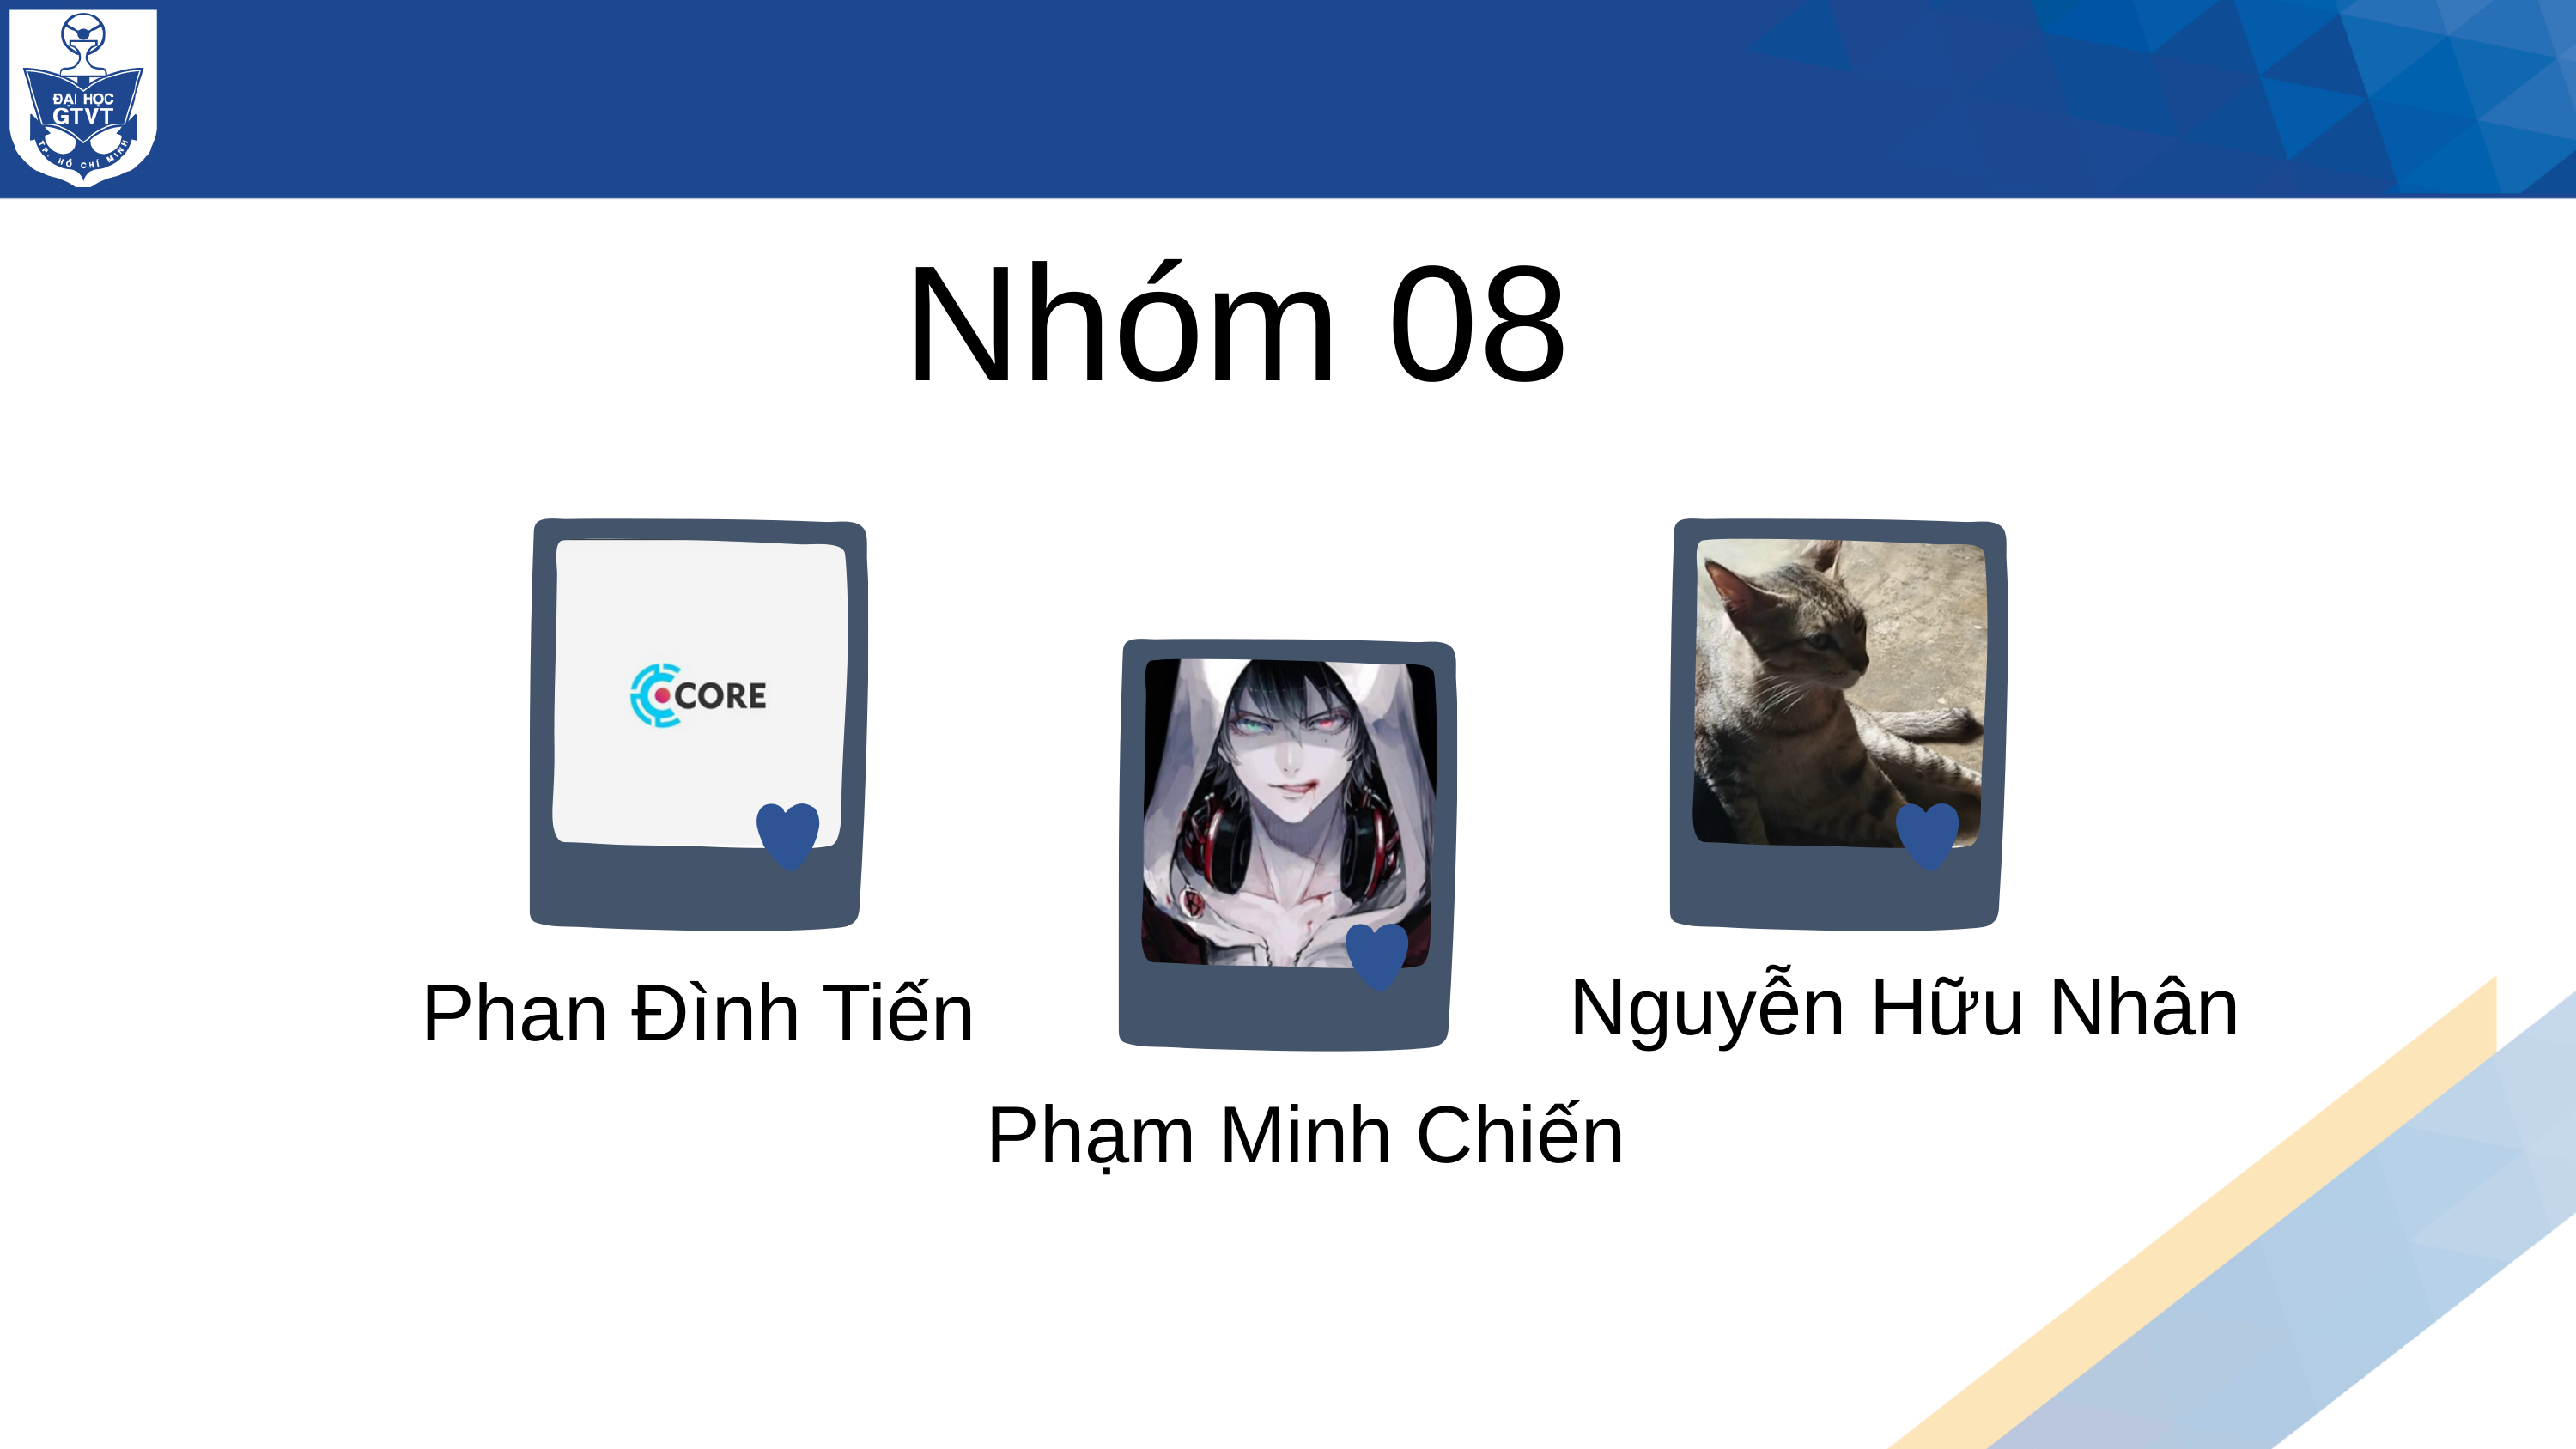

Nhóm 08

Nguyễn Hữu Nhân
Phan Đình Tiến
Phạm Minh Chiến